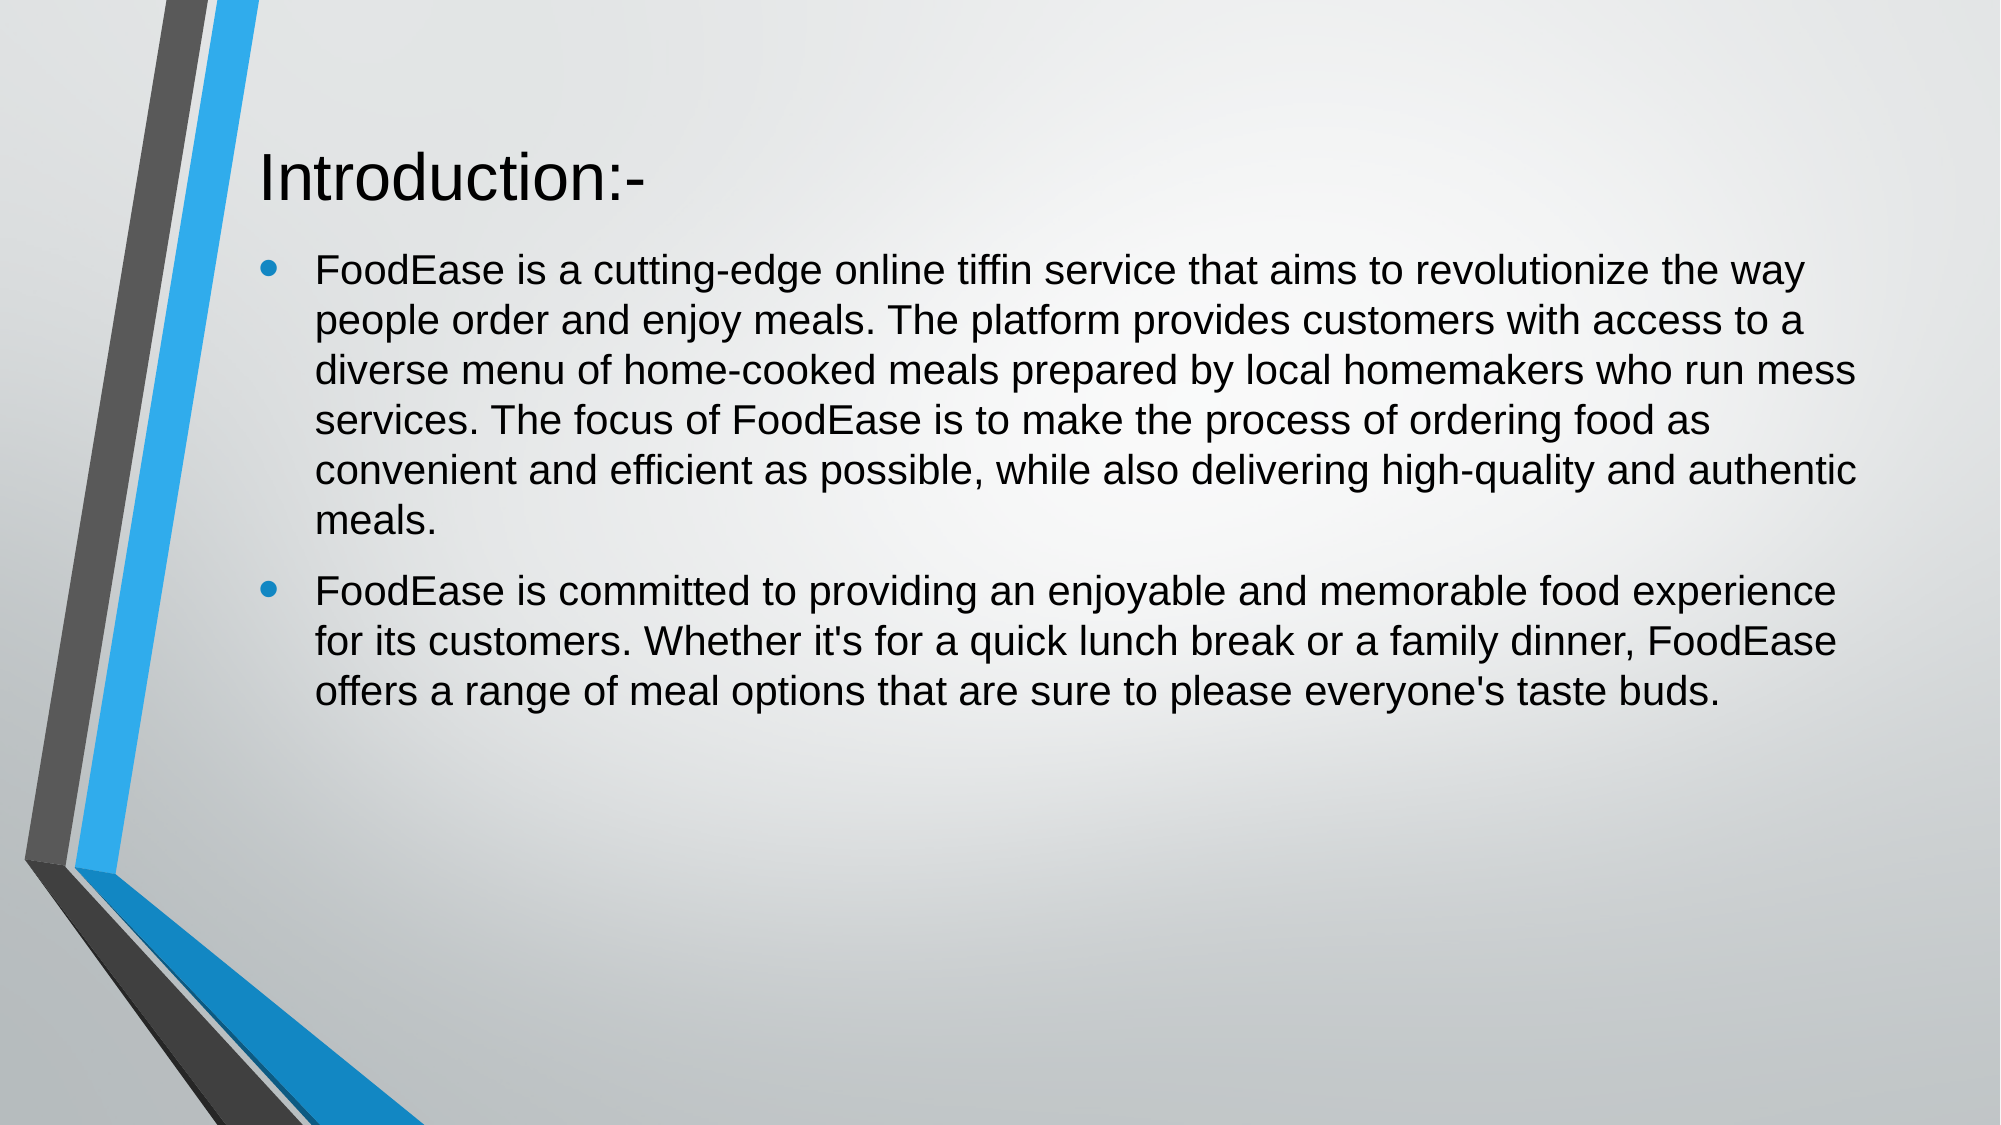

# Introduction:-
FoodEase is a cutting-edge online tiffin service that aims to revolutionize the way people order and enjoy meals. The platform provides customers with access to a diverse menu of home-cooked meals prepared by local homemakers who run mess services. The focus of FoodEase is to make the process of ordering food as convenient and efficient as possible, while also delivering high-quality and authentic meals.
FoodEase is committed to providing an enjoyable and memorable food experience for its customers. Whether it's for a quick lunch break or a family dinner, FoodEase offers a range of meal options that are sure to please everyone's taste buds.